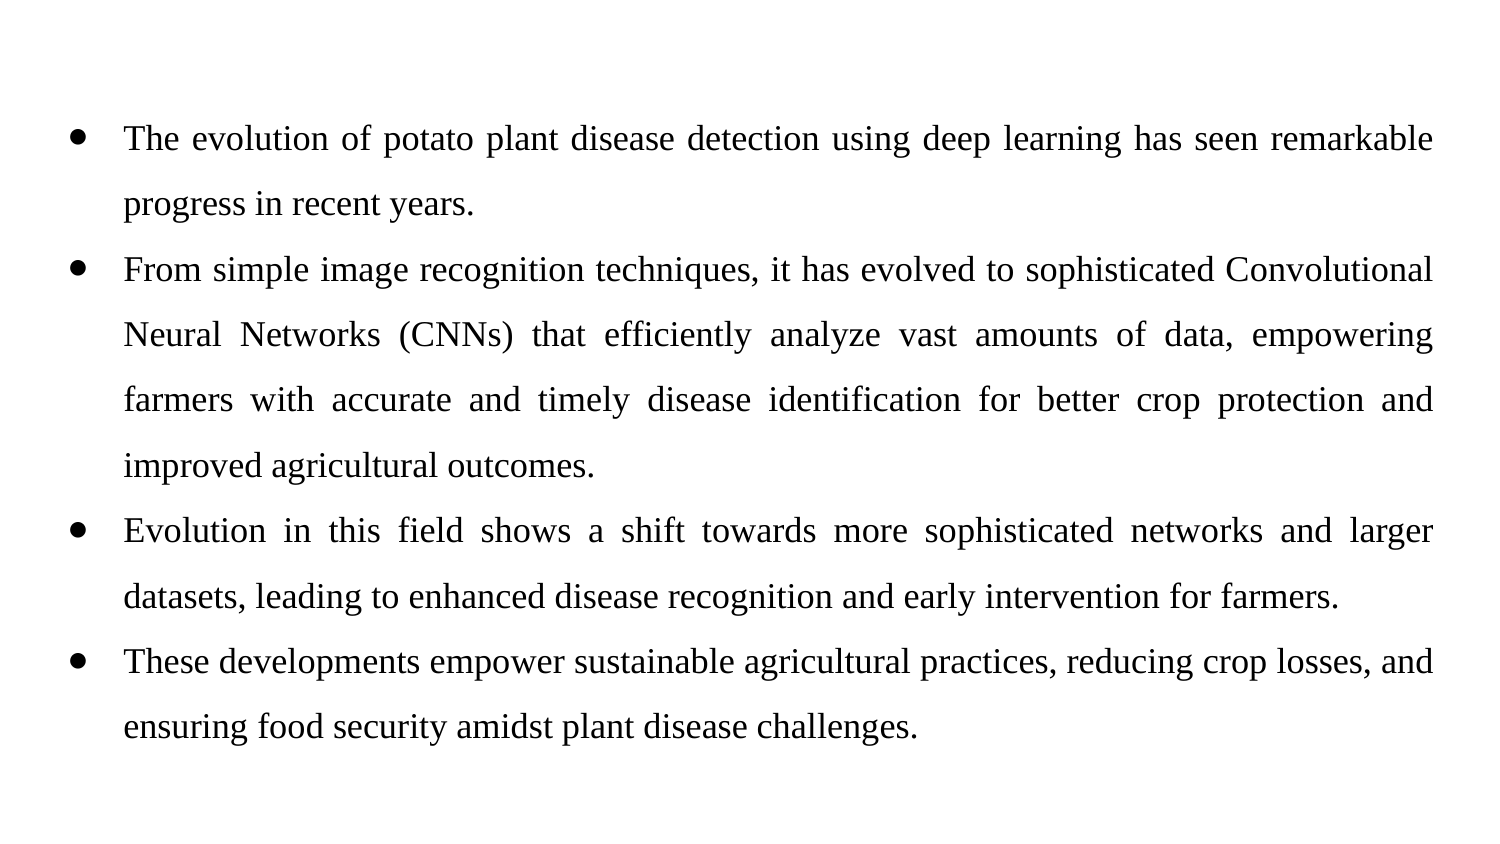

The evolution of potato plant disease detection using deep learning has seen remarkable progress in recent years.
From simple image recognition techniques, it has evolved to sophisticated Convolutional Neural Networks (CNNs) that efficiently analyze vast amounts of data, empowering farmers with accurate and timely disease identification for better crop protection and improved agricultural outcomes.
Evolution in this field shows a shift towards more sophisticated networks and larger datasets, leading to enhanced disease recognition and early intervention for farmers.
These developments empower sustainable agricultural practices, reducing crop losses, and ensuring food security amidst plant disease challenges.